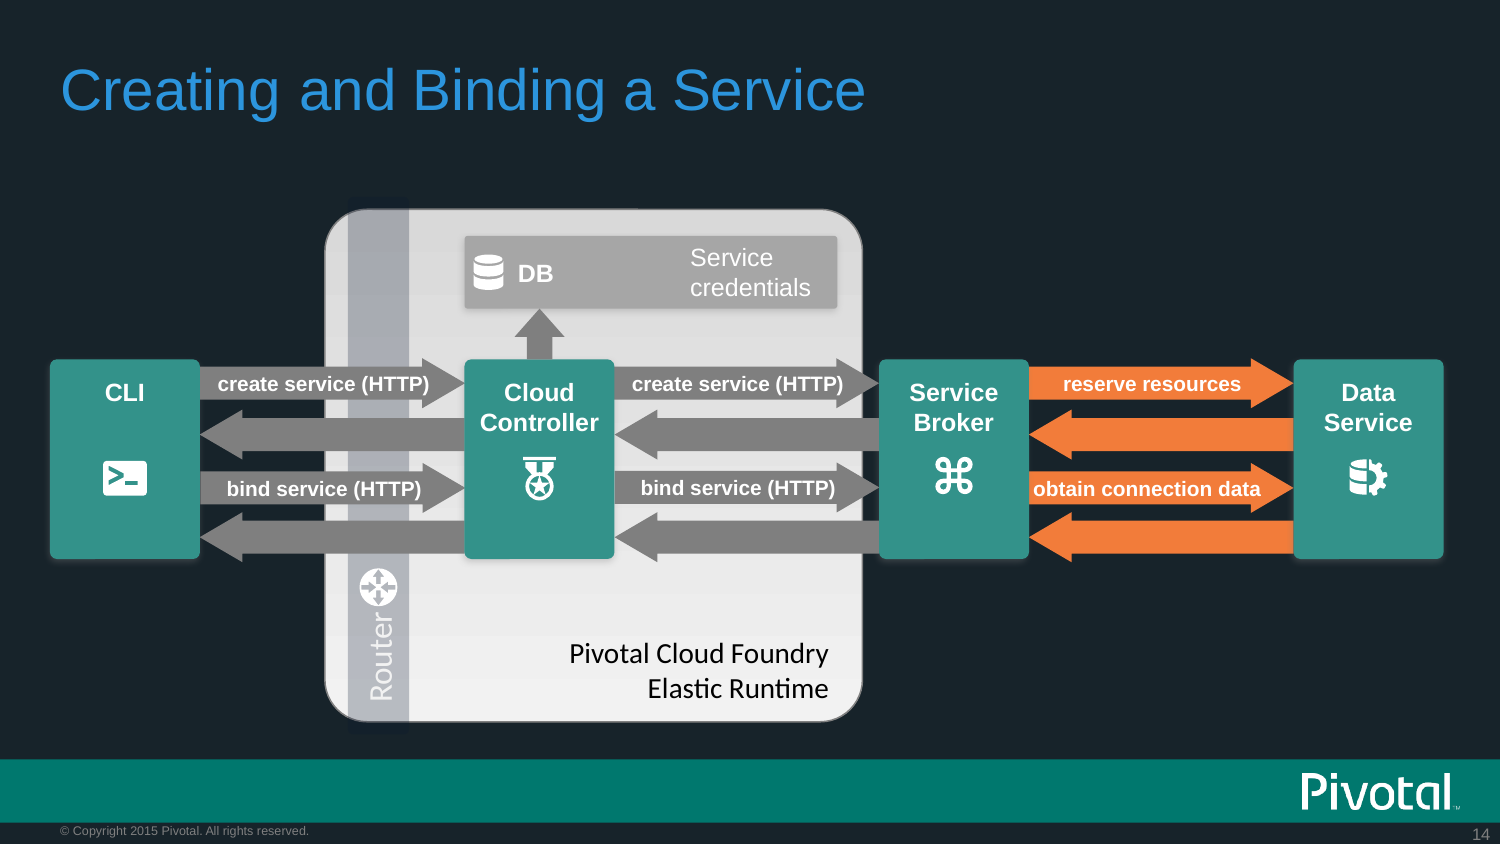

# Creating and Binding a Service

Service
credentials
DB

create service (HTTP)
create service (HTTP)
reserve resources
CLI
Cloud Controller
Service
Broker
Data
Service

Router

bind service (HTTP)
bind service (HTTP)
obtain connection data

Pivotal Cloud Foundry
Elastic Runtime